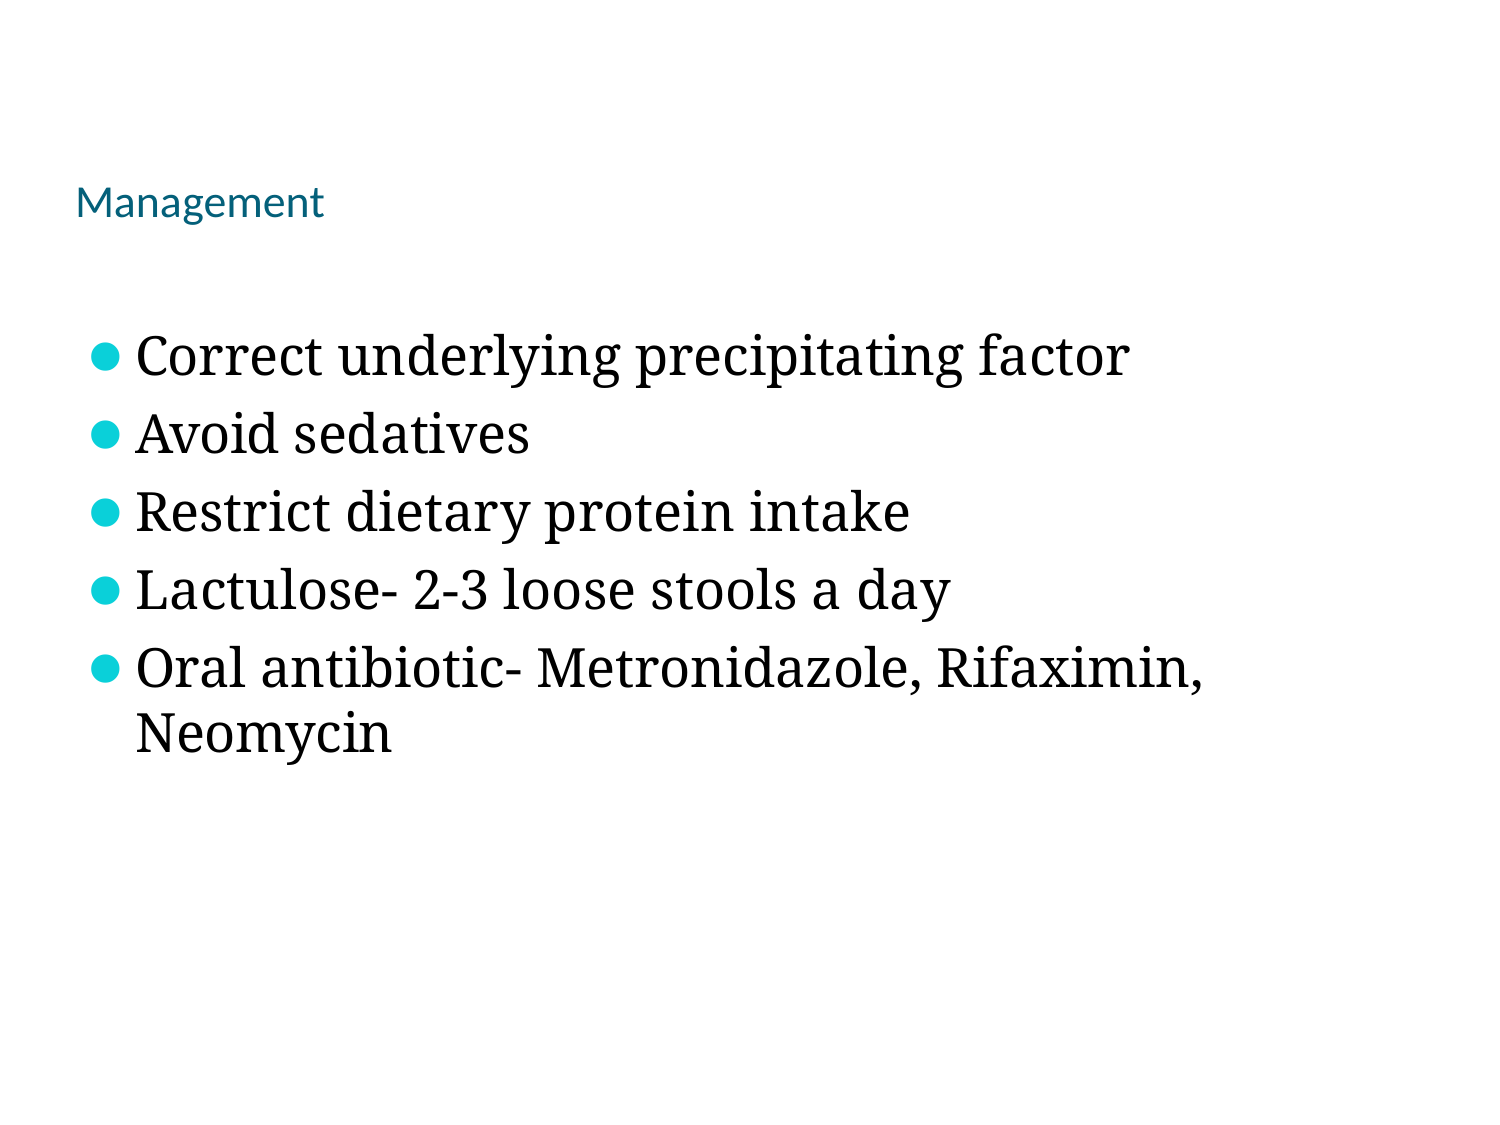

# Management
Correct underlying precipitating factor
Avoid sedatives
Restrict dietary protein intake
Lactulose- 2-3 loose stools a day
Oral antibiotic- Metronidazole, Rifaximin, Neomycin